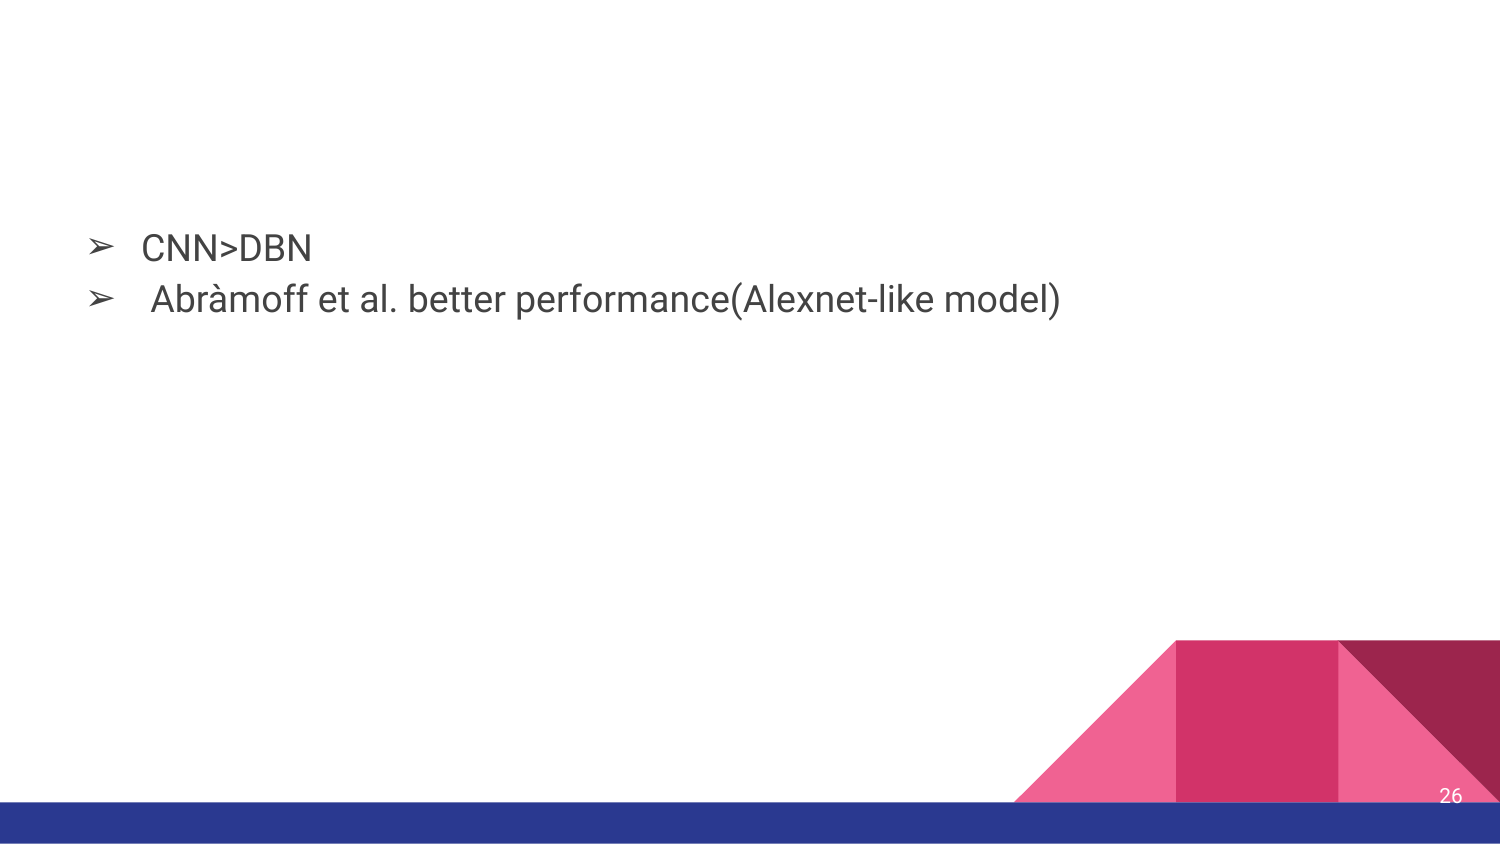

#
CNN>DBN
 Abràmoff et al. better performance(Alexnet-like model)
26